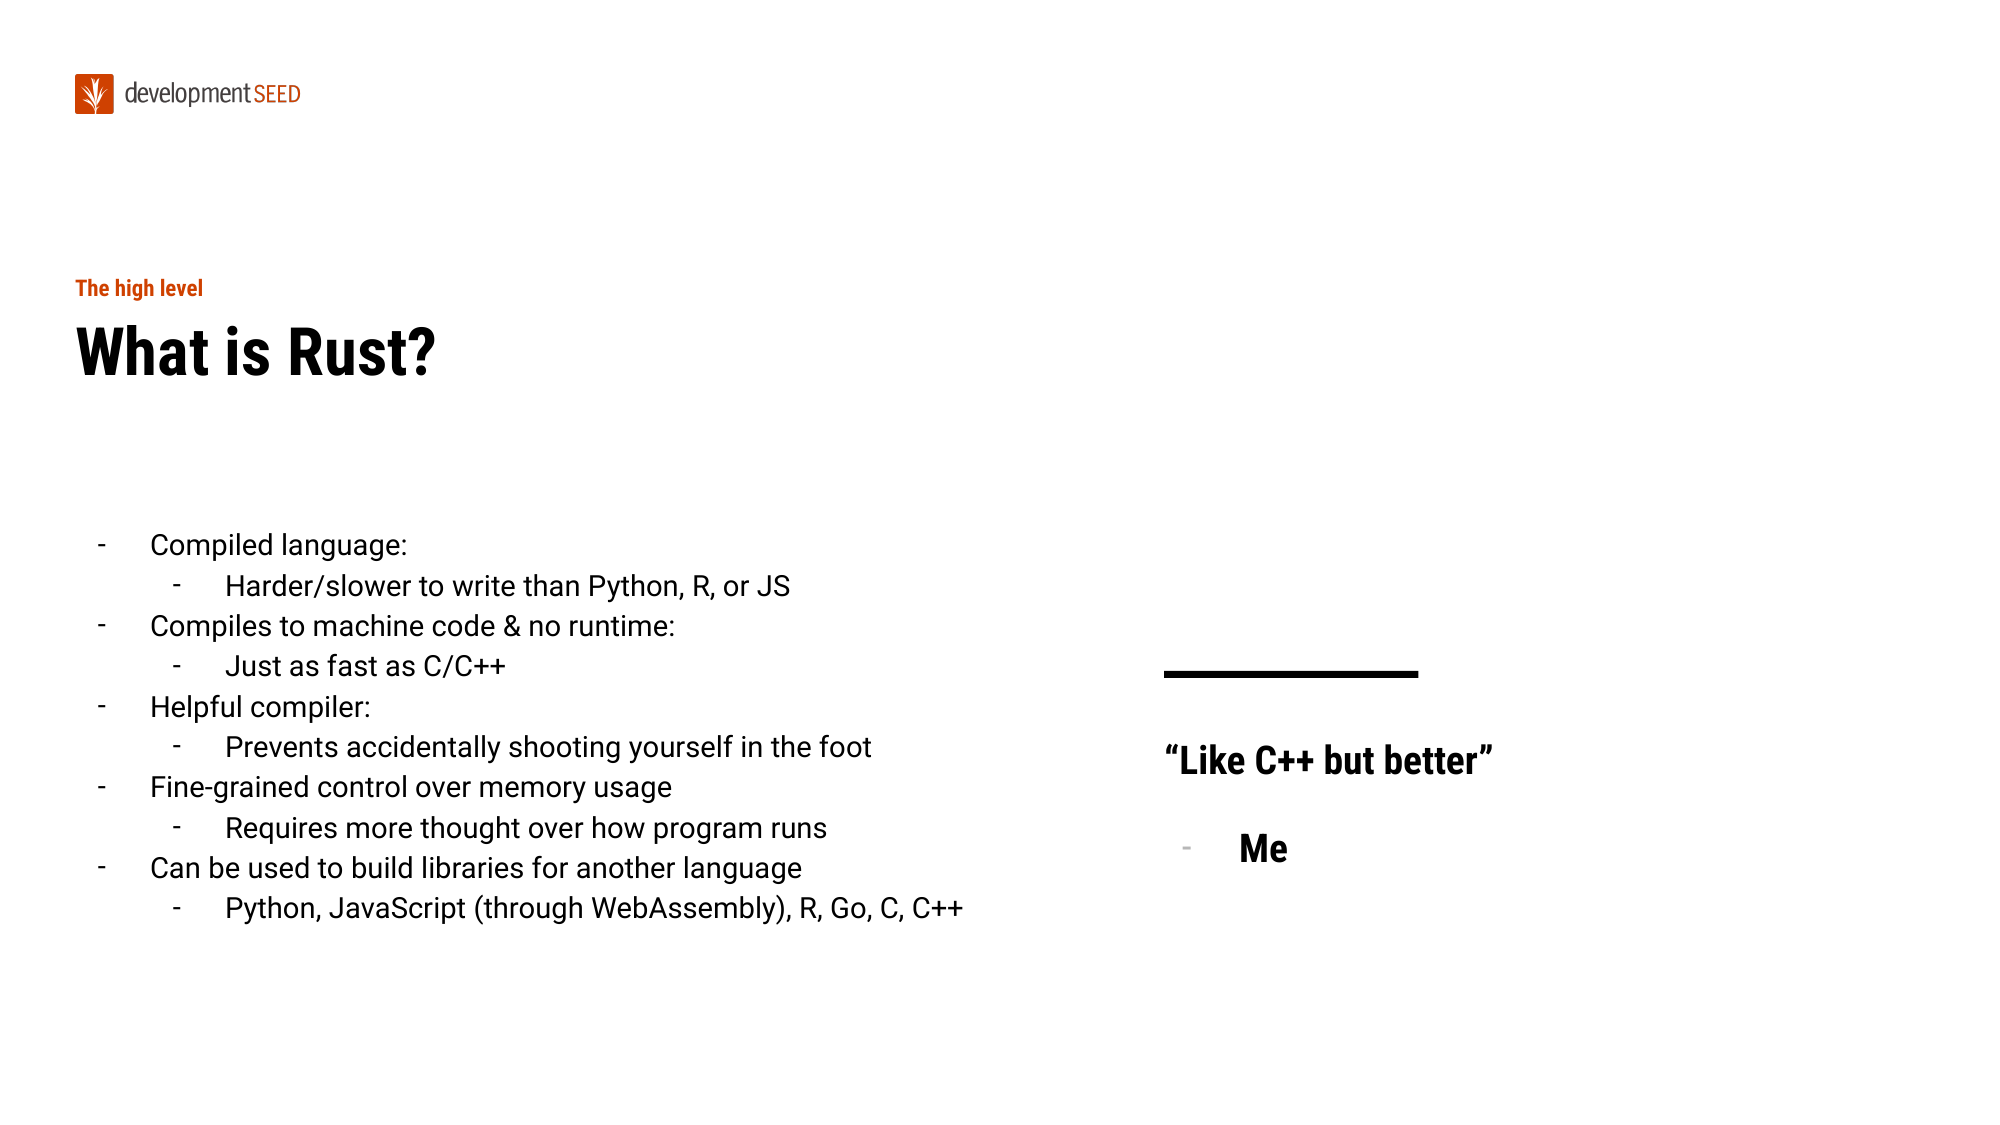

# The high level
What is Rust?
Compiled language:
Harder/slower to write than Python, R, or JS
Compiles to machine code & no runtime:
Just as fast as C/C++
Helpful compiler:
Prevents accidentally shooting yourself in the foot
Fine-grained control over memory usage
Requires more thought over how program runs
Can be used to build libraries for another language
Python, JavaScript (through WebAssembly), R, Go, C, C++

“Like C++ but better”
Me